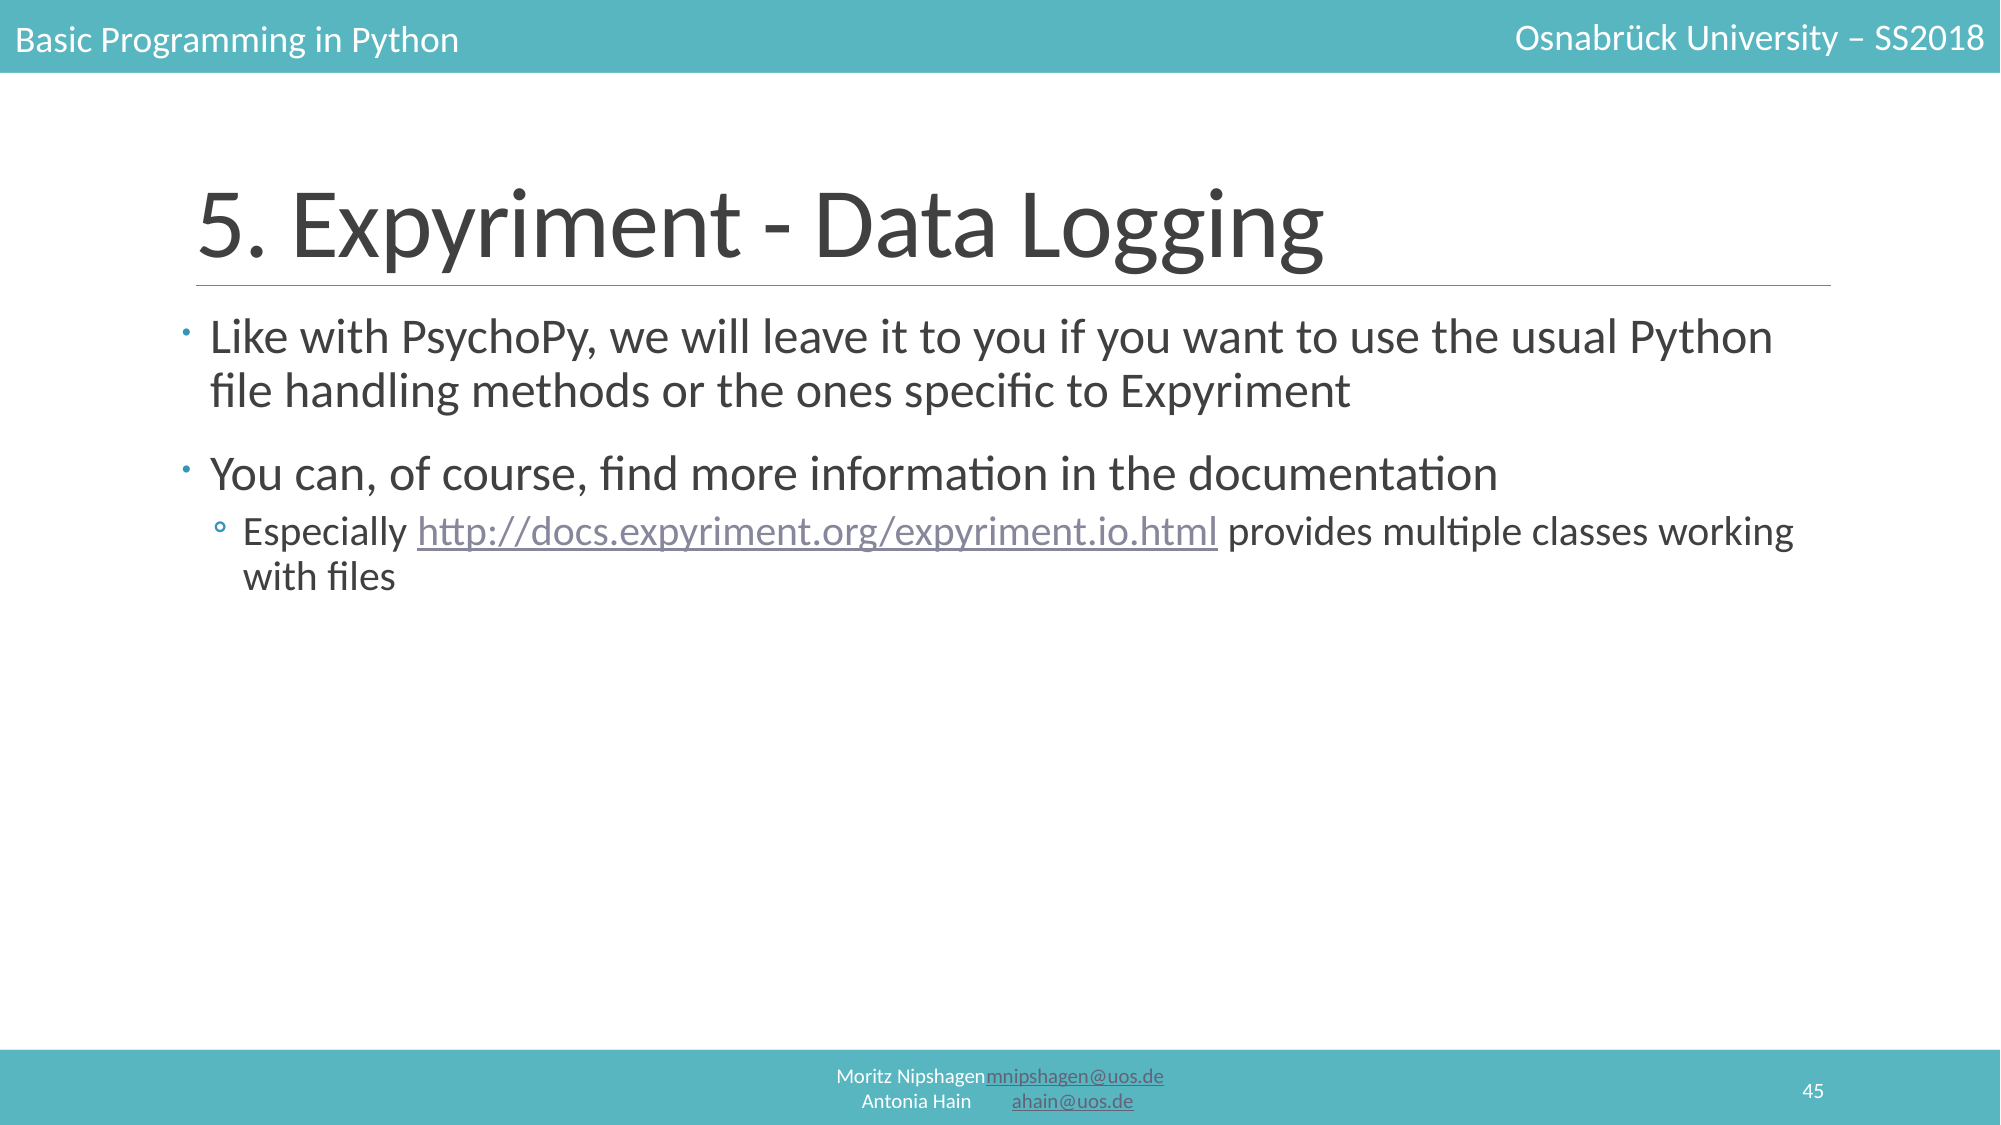

# 5. Expyriment - Data Logging
Like with PsychoPy, we will leave it to you if you want to use the usual Python file handling methods or the ones specific to Expyriment
You can, of course, find more information in the documentation
Especially http://docs.expyriment.org/expyriment.io.html provides multiple classes working with files
45